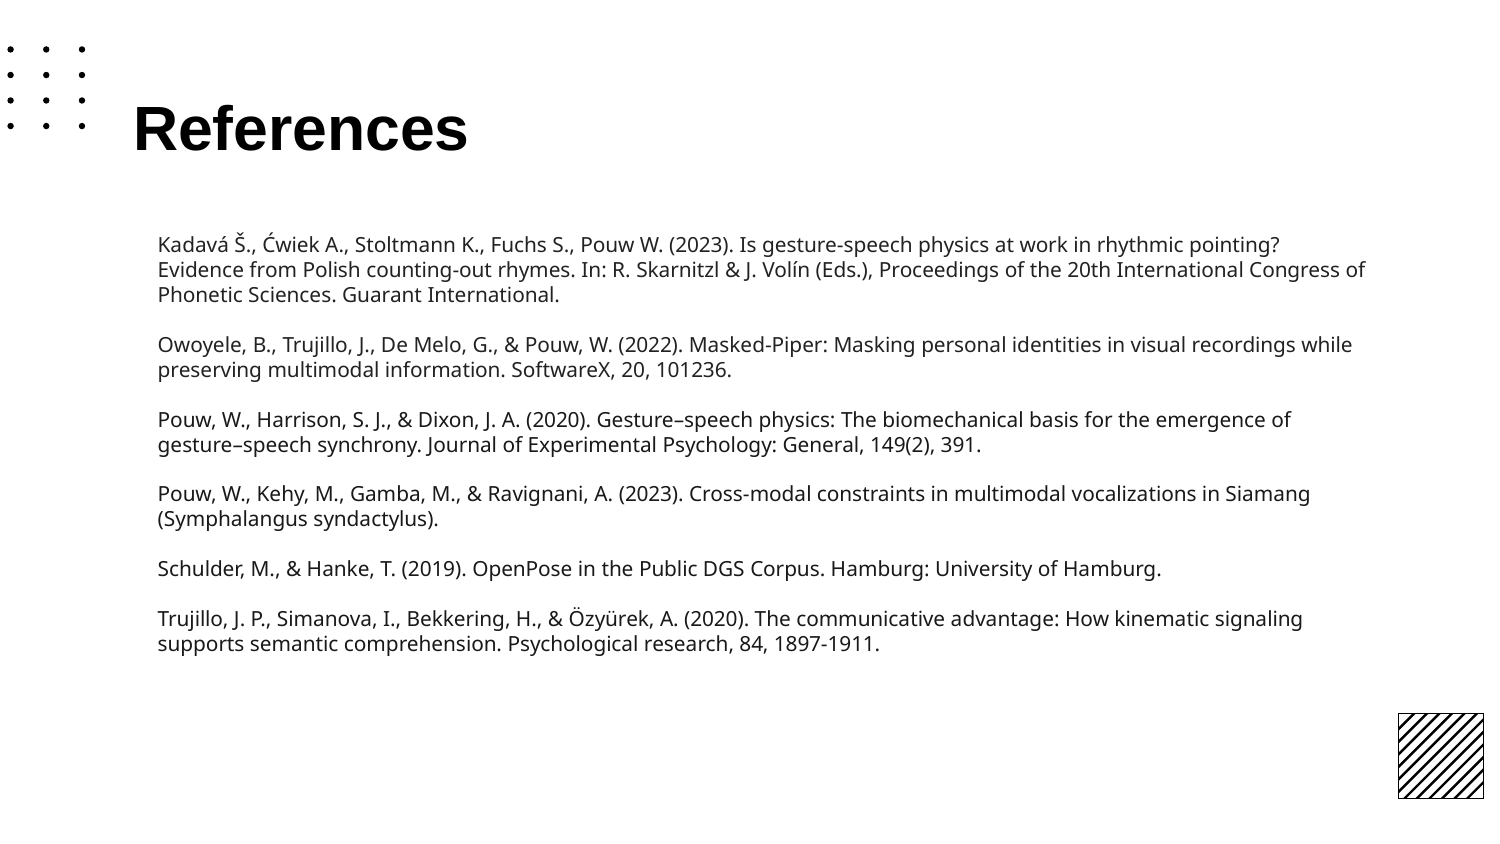

# References
Kadavá Š., Ćwiek A., Stoltmann K., Fuchs S., Pouw W. (2023). Is gesture-speech physics at work in rhythmic pointing? Evidence from Polish counting-out rhymes. In: R. Skarnitzl & J. Volín (Eds.), Proceedings of the 20th International Congress of Phonetic Sciences. Guarant International.

Owoyele, B., Trujillo, J., De Melo, G., & Pouw, W. (2022). Masked-Piper: Masking personal identities in visual recordings while preserving multimodal information. SoftwareX, 20, 101236.

Pouw, W., Harrison, S. J., & Dixon, J. A. (2020). Gesture–speech physics: The biomechanical basis for the emergence of gesture–speech synchrony. Journal of Experimental Psychology: General, 149(2), 391.

Pouw, W., Kehy, M., Gamba, M., & Ravignani, A. (2023). Cross-modal constraints in multimodal vocalizations in Siamang (Symphalangus syndactylus).

Schulder, M., & Hanke, T. (2019). OpenPose in the Public DGS Corpus. Hamburg: University of Hamburg.

Trujillo, J. P., Simanova, I., Bekkering, H., & Özyürek, A. (2020). The communicative advantage: How kinematic signaling supports semantic comprehension. Psychological research, 84, 1897-1911.